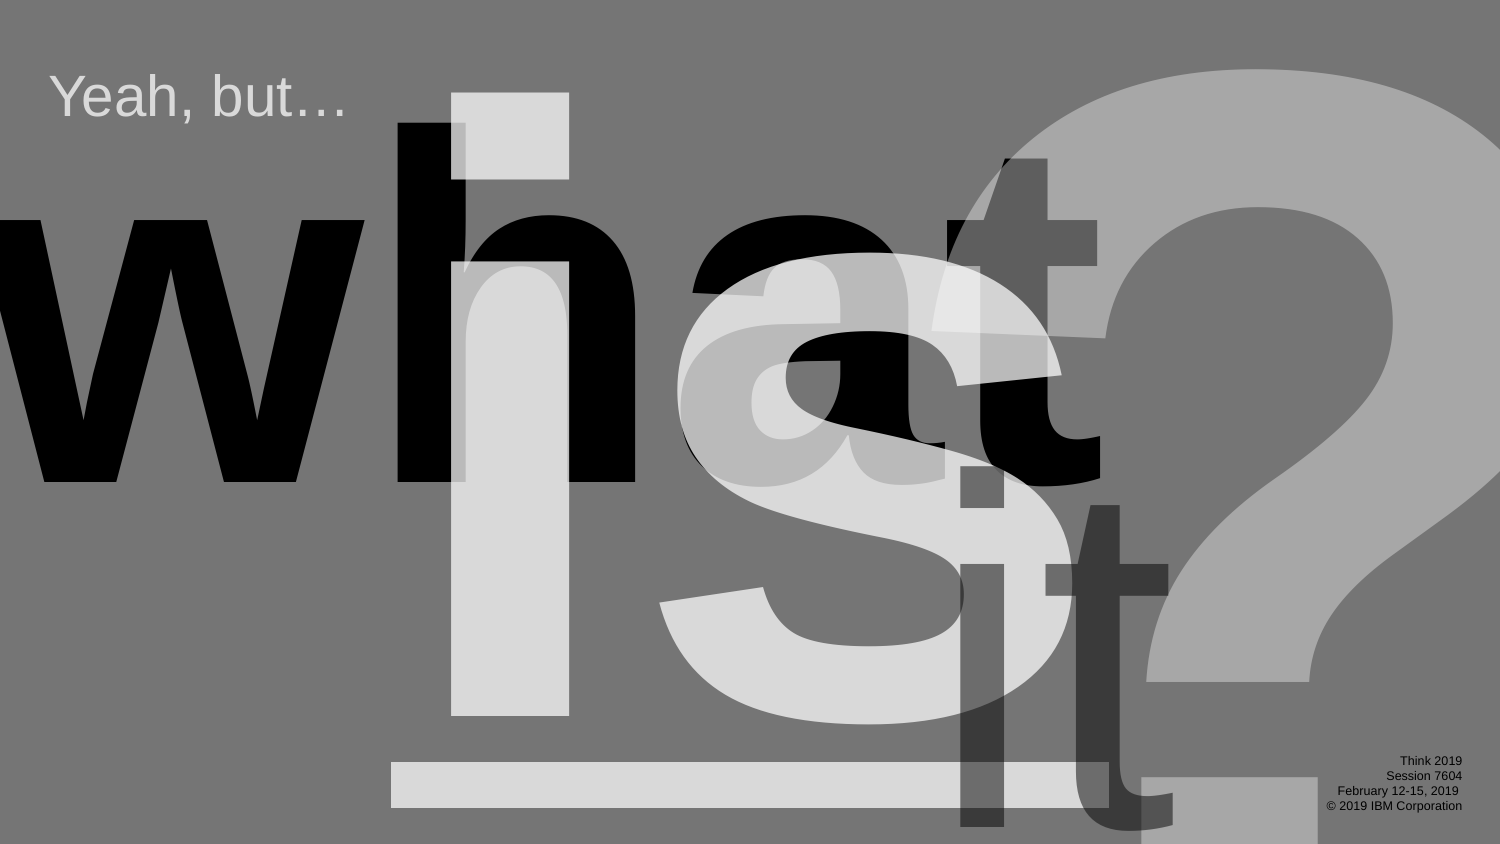

?
is
what
# Yeah, but…
it
Think 2019
Session 7604
February 12-15, 2019
© 2019 IBM Corporation